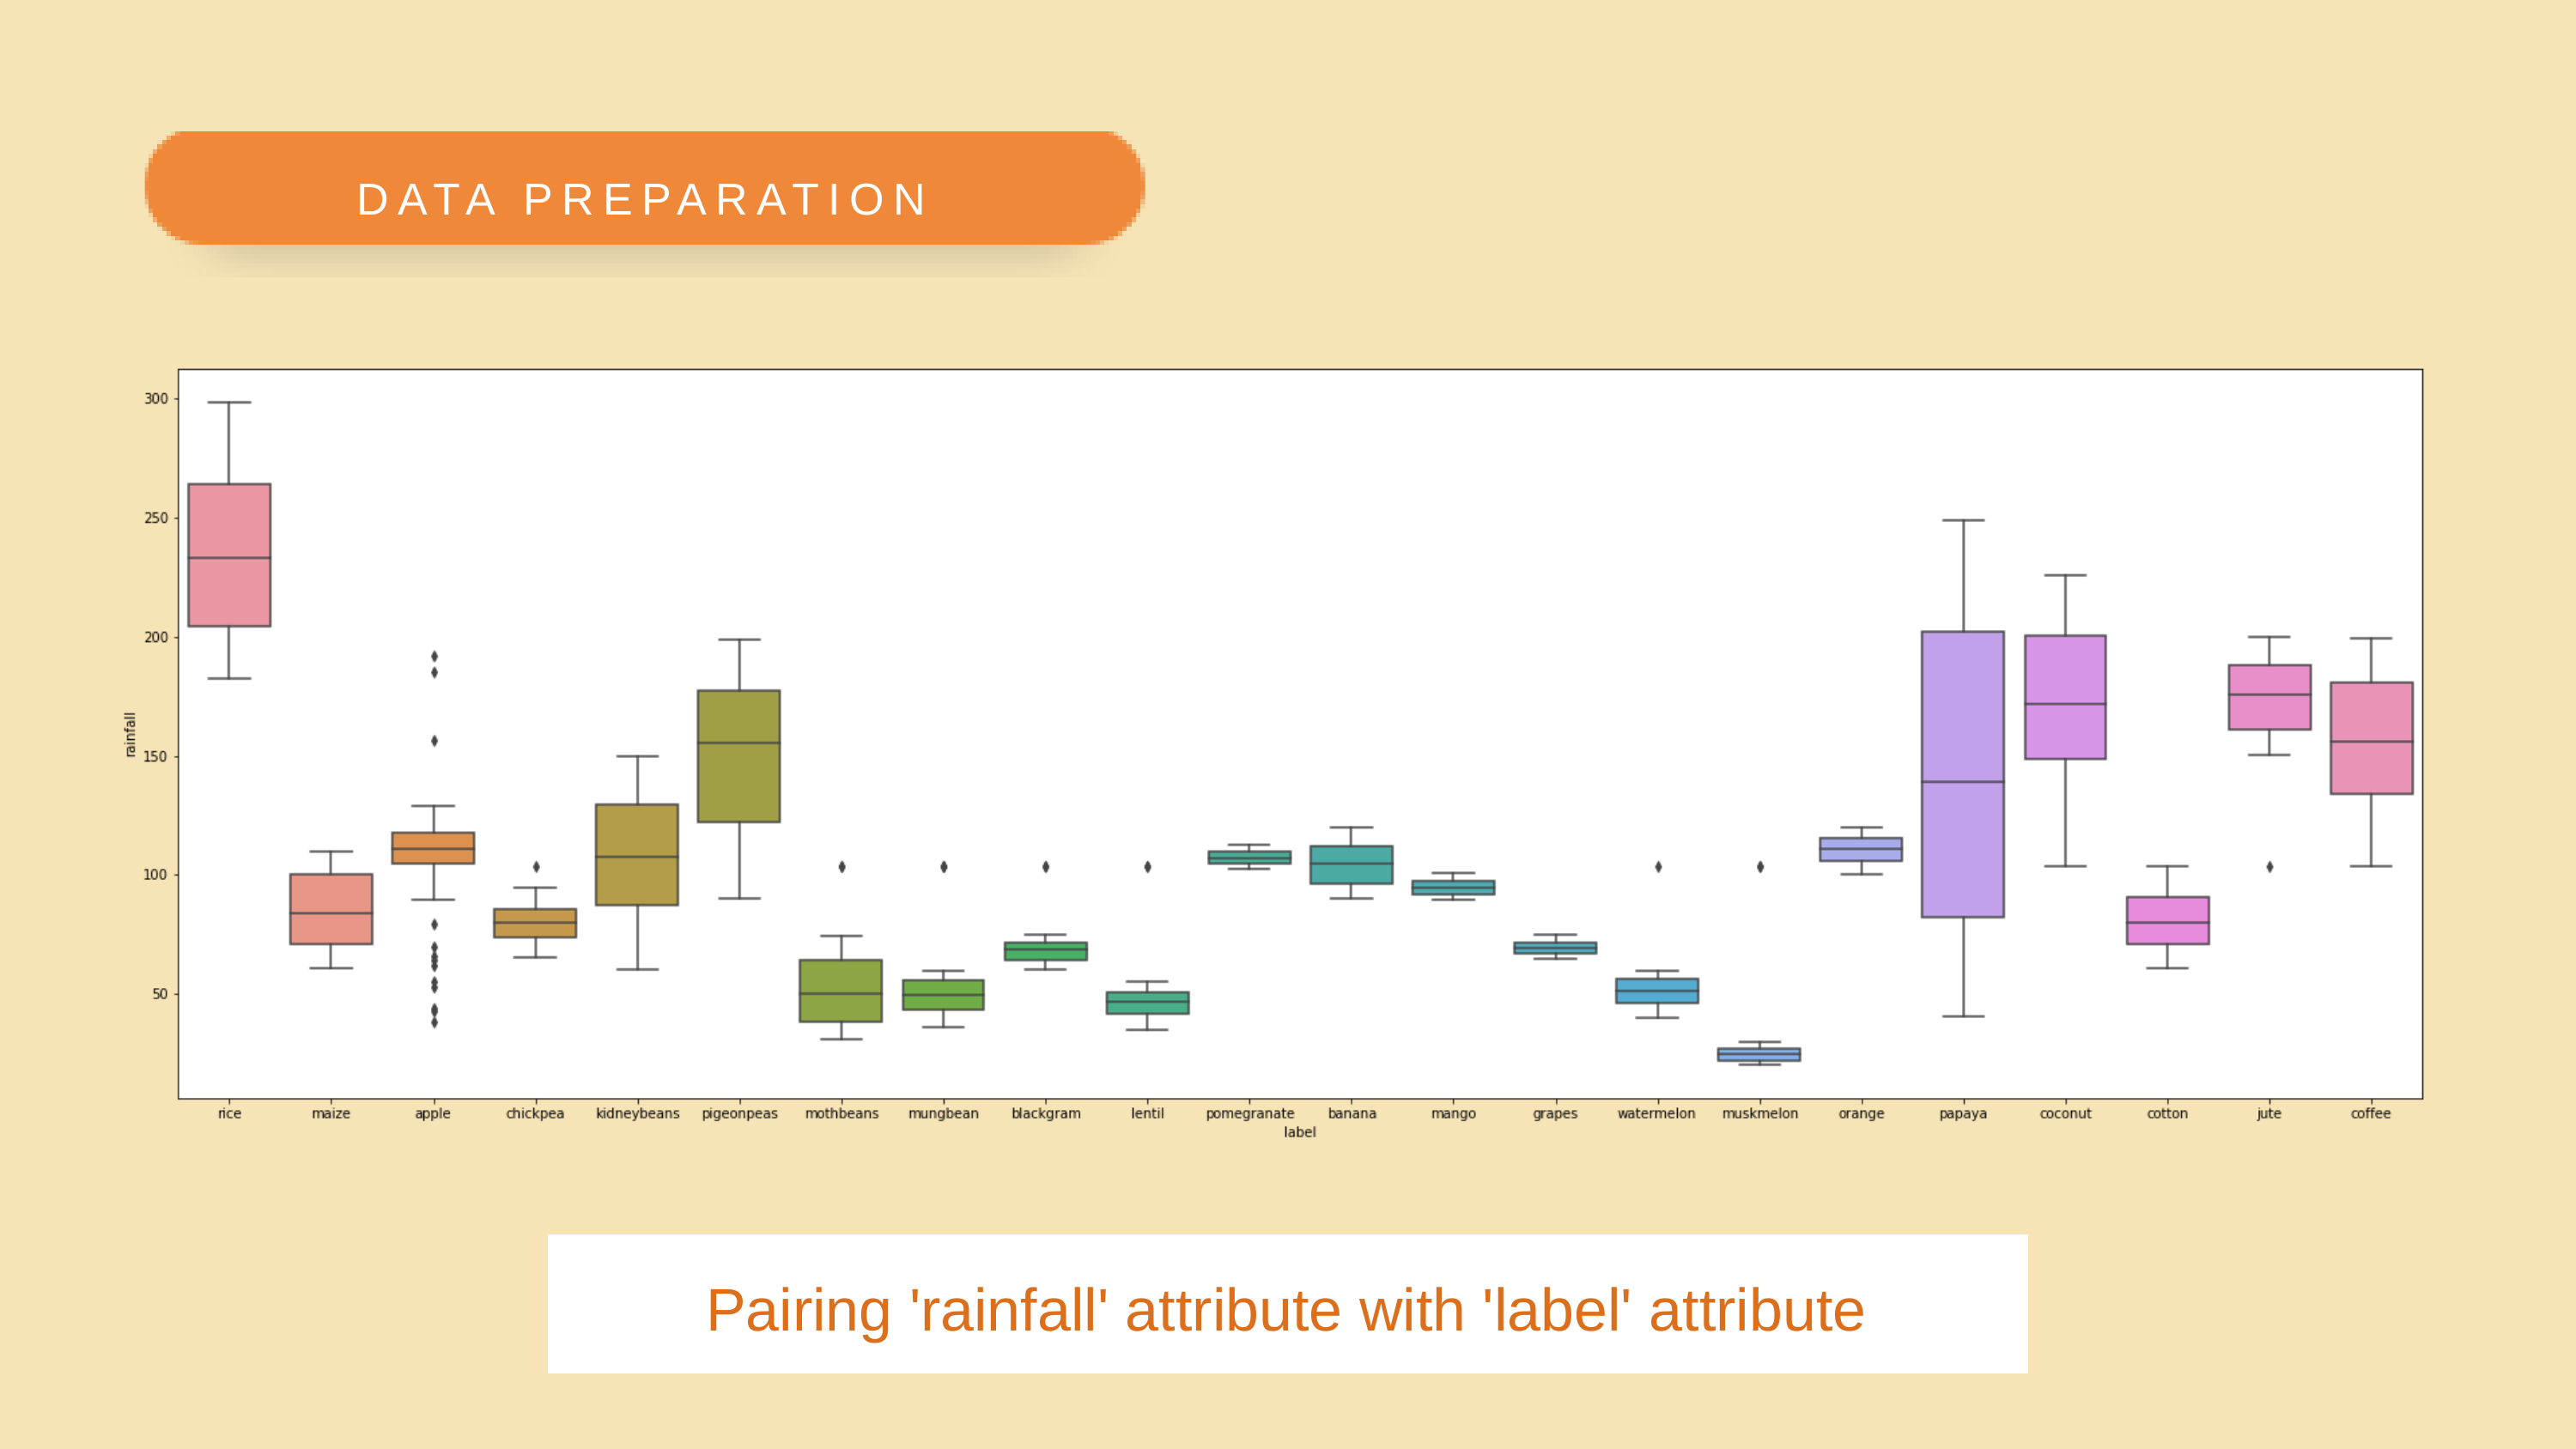

DATA PREPARATION

Pairing 'rainfall' attribute with 'label' attribute